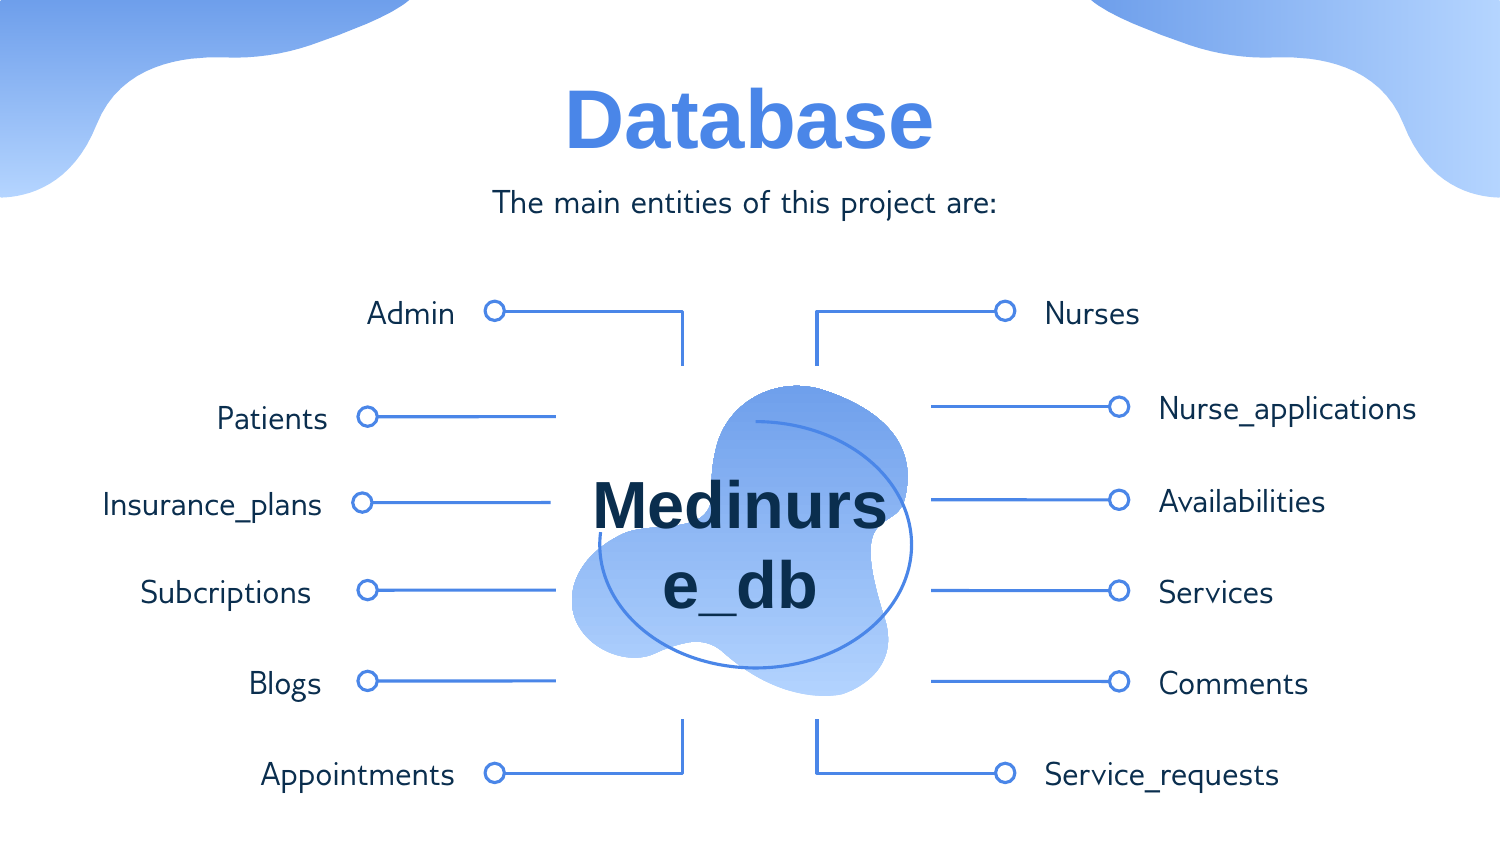

# Database
The main entities of this project are:
Admin
Nurses

Nurse_applications
Patients
Medinurse_db

Availabilities
Insurance_plans

Services
Subcriptions

Comments
Blogs

Appointments
Service_requests